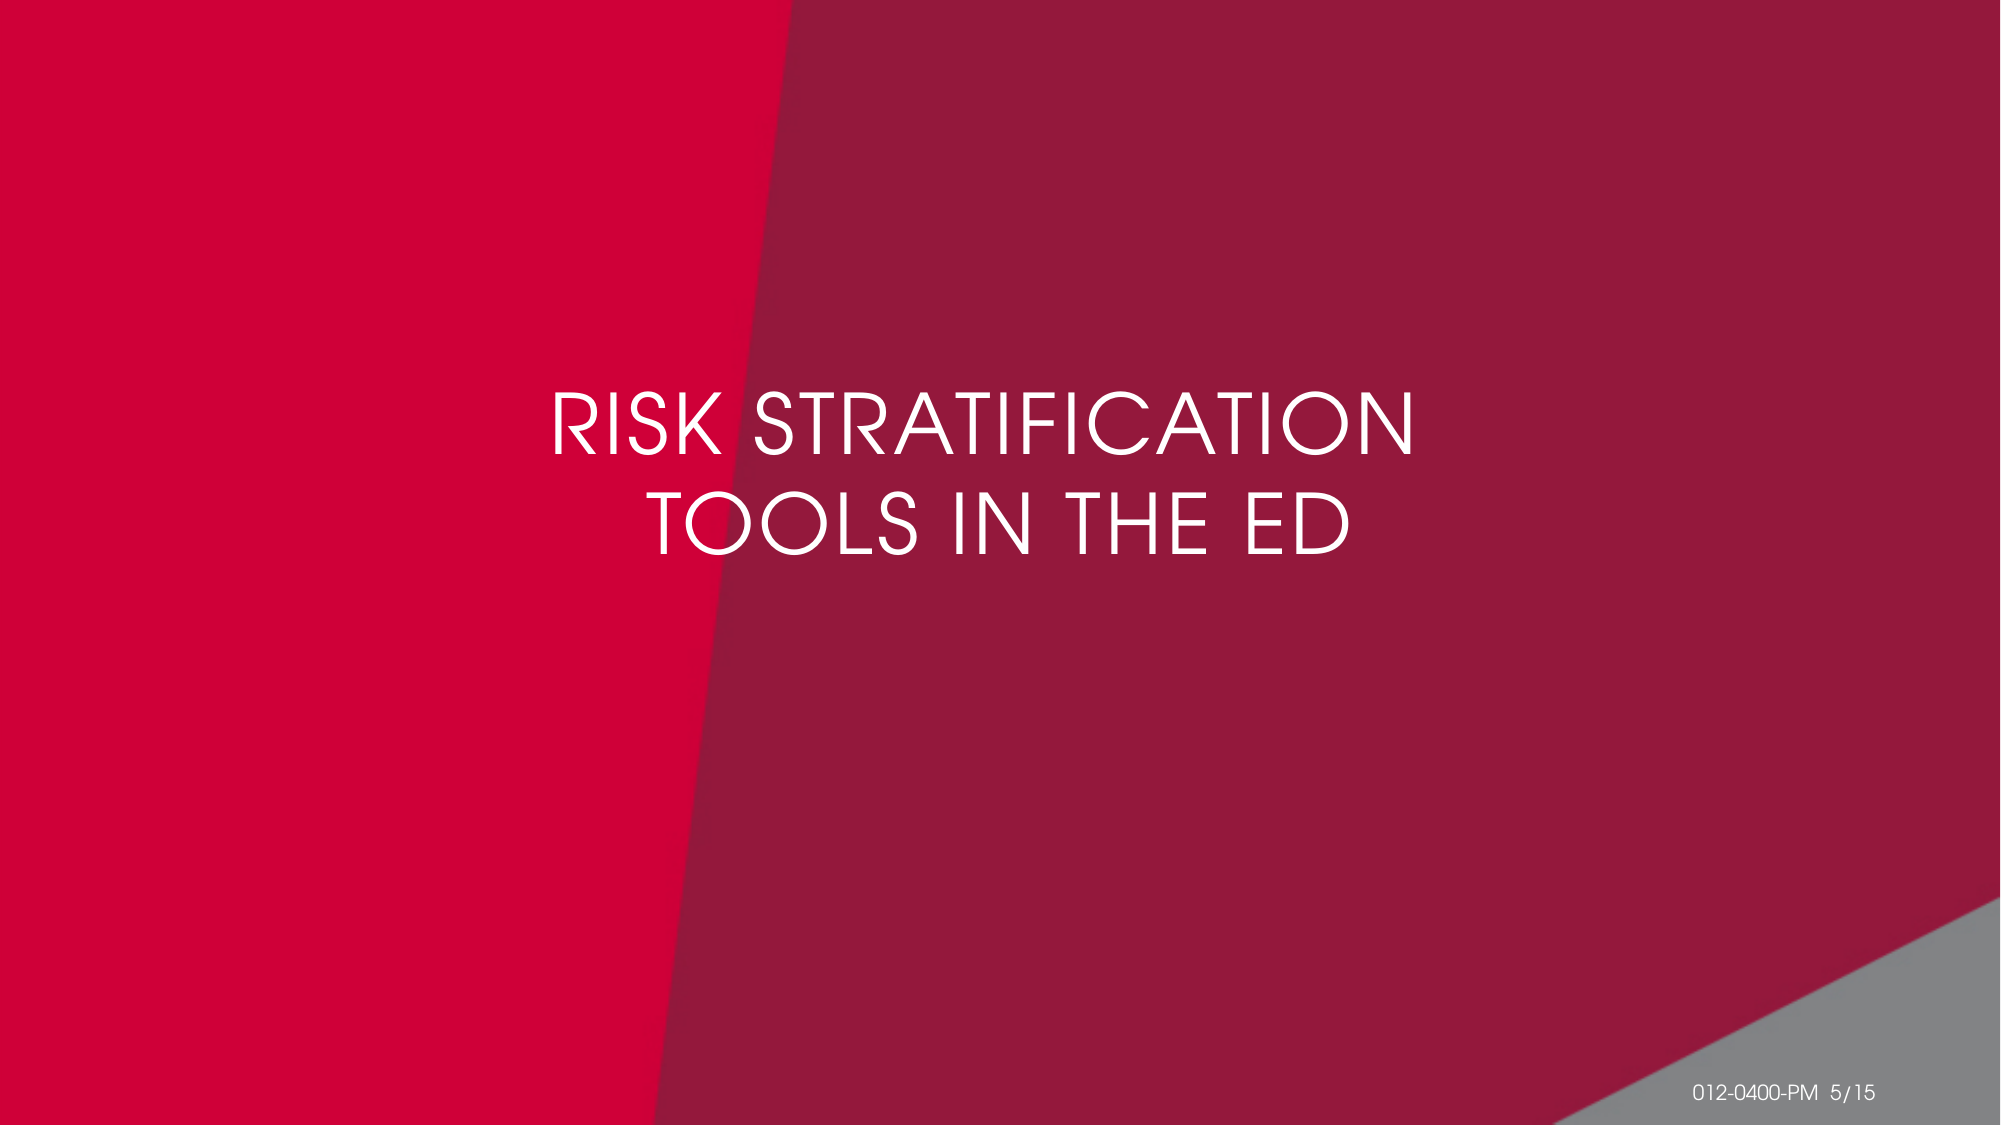

# Risk stratification tools in the ED